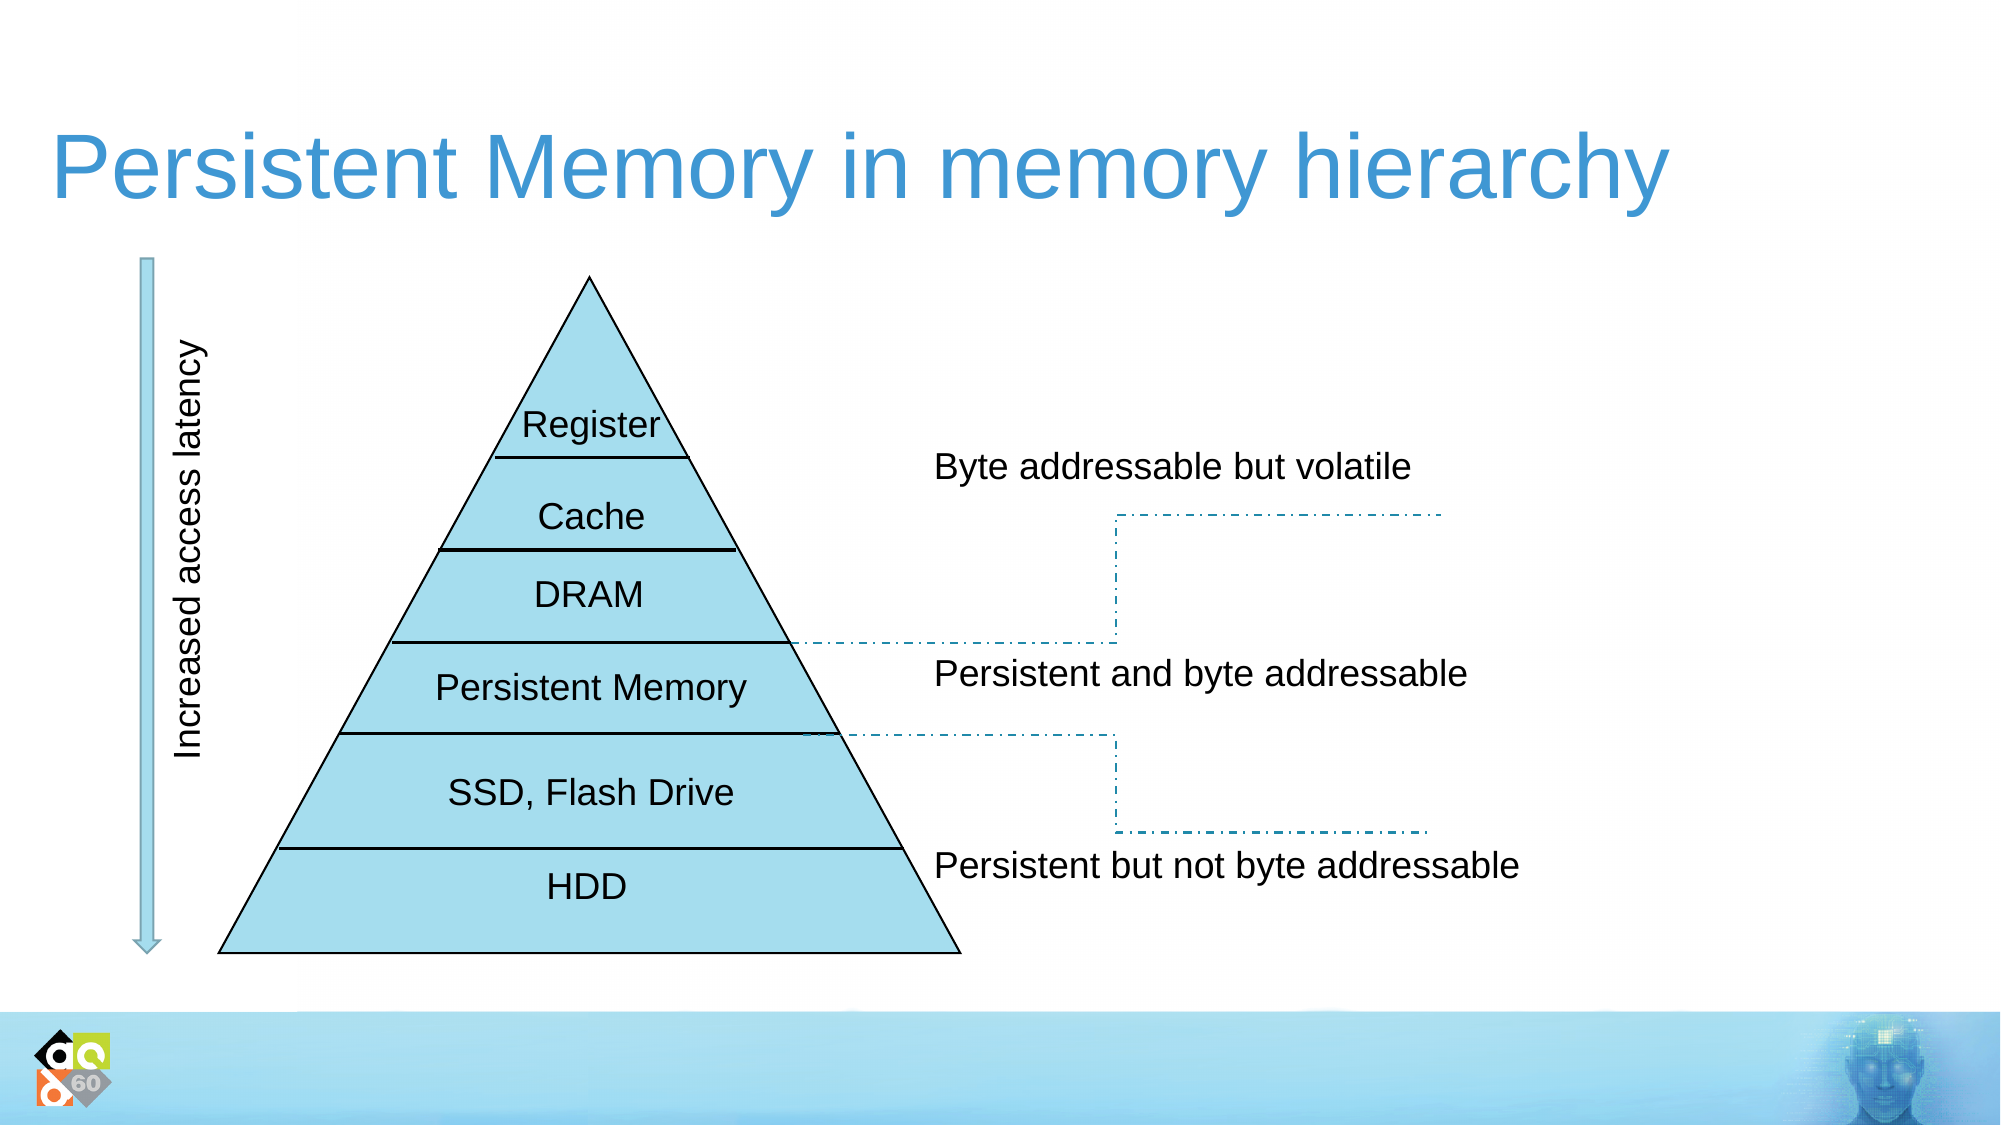

# Persistent Memory in memory hierarchy

Register
Cache
DRAM
Persistent Memory
SSD, Flash Drive
HDD
Byte addressable but volatile
Increased access latency
Persistent and byte addressable
Persistent but not byte addressable